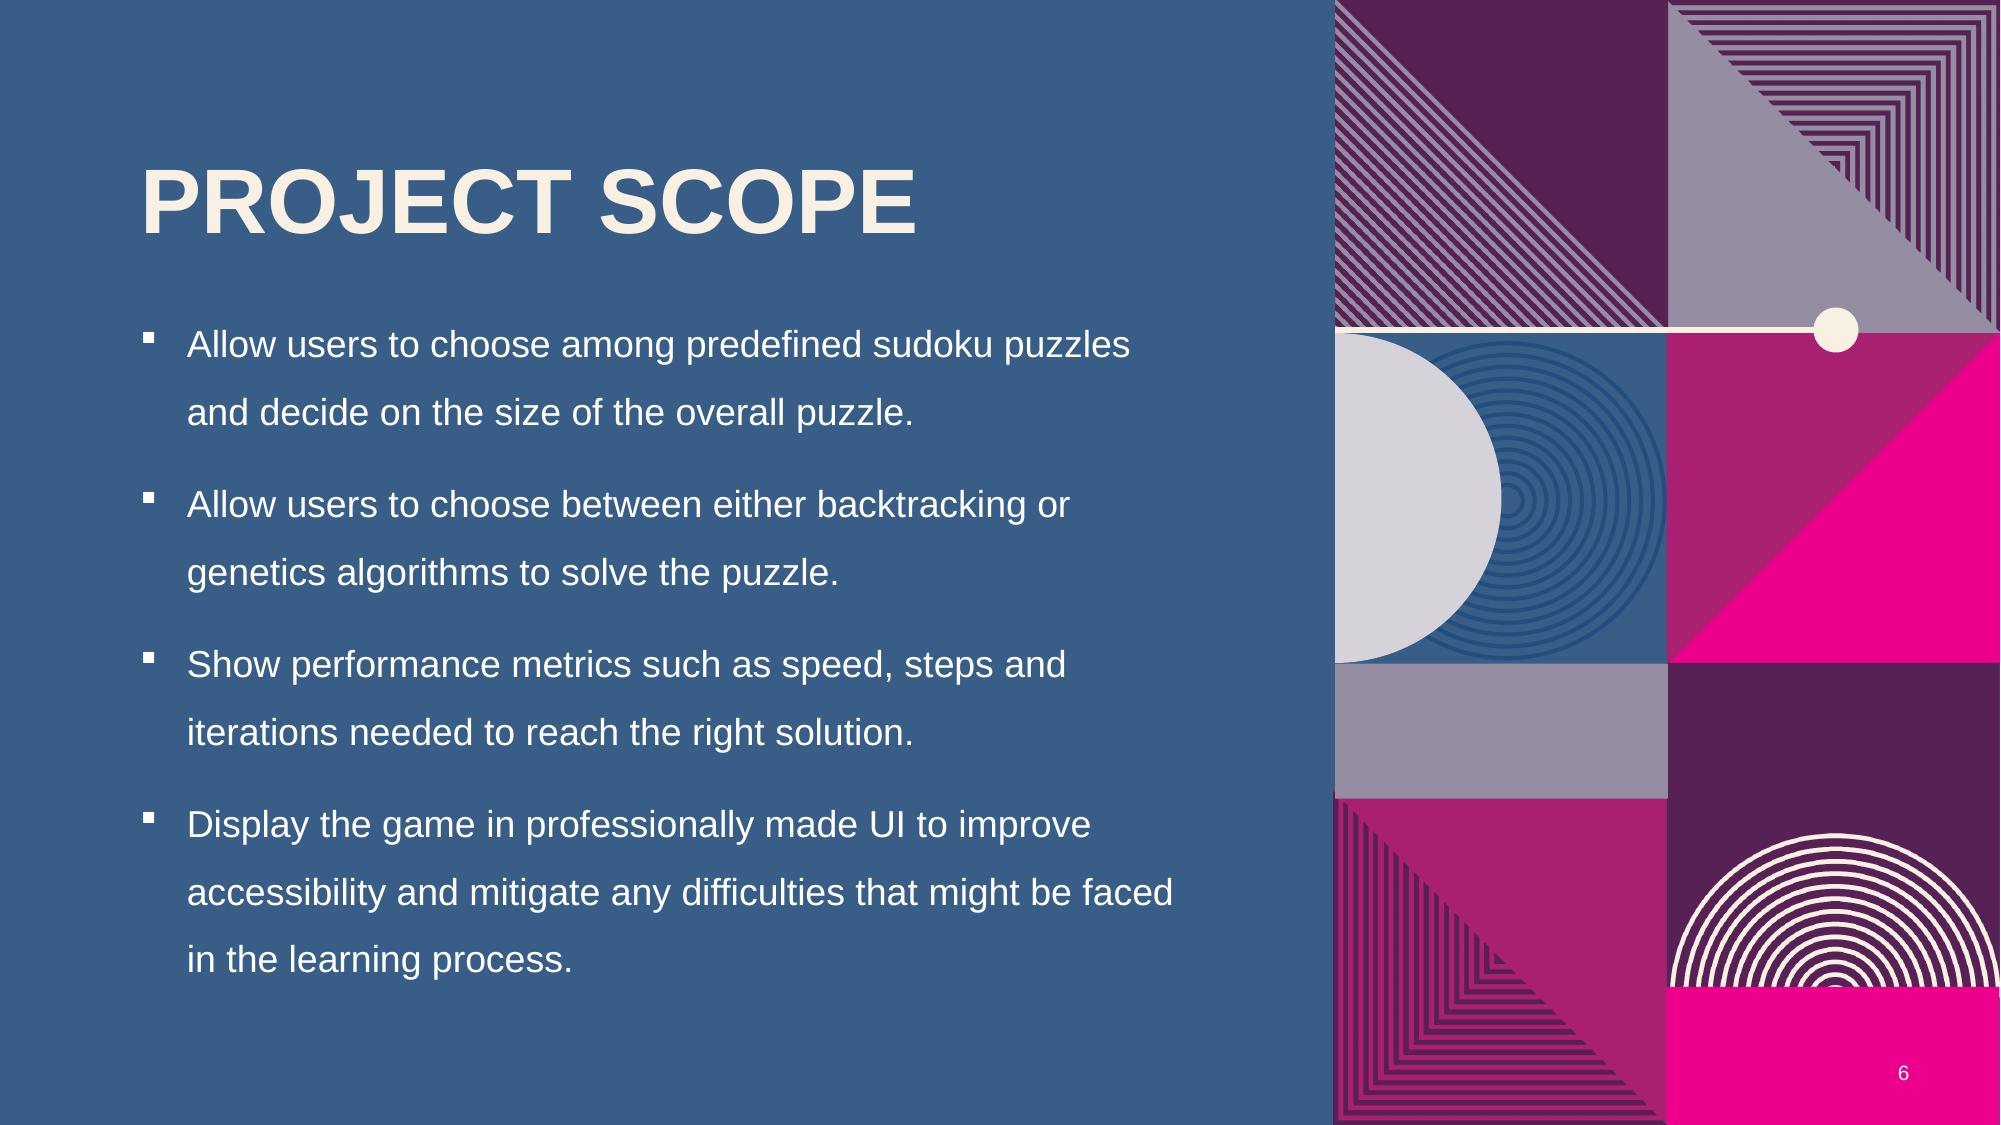

# Project Scope
Allow users to choose among predefined sudoku puzzles and decide on the size of the overall puzzle.
Allow users to choose between either backtracking or genetics algorithms to solve the puzzle.
Show performance metrics such as speed, steps and iterations needed to reach the right solution.
Display the game in professionally made UI to improve accessibility and mitigate any difficulties that might be faced in the learning process.
6